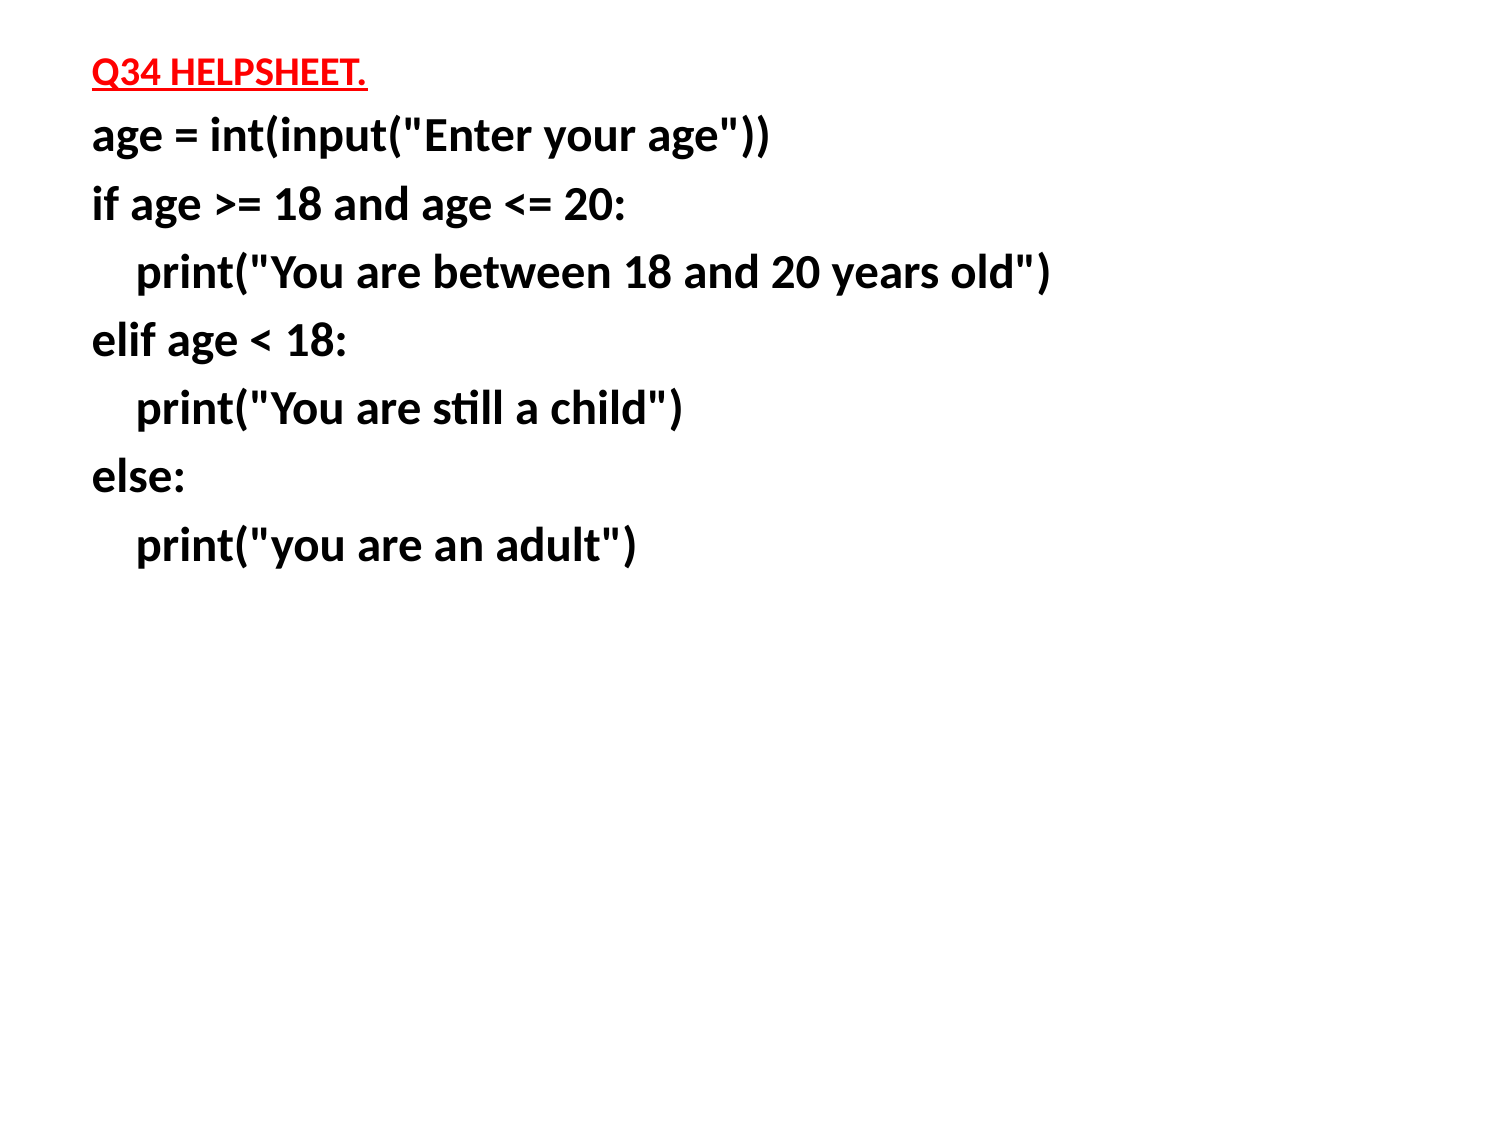

Q34 HELPSHEET.
age = int(input("Enter your age"))
if age >= 18 and age <= 20:
    print("You are between 18 and 20 years old")
elif age < 18:
    print("You are still a child")
else:
    print("you are an adult")